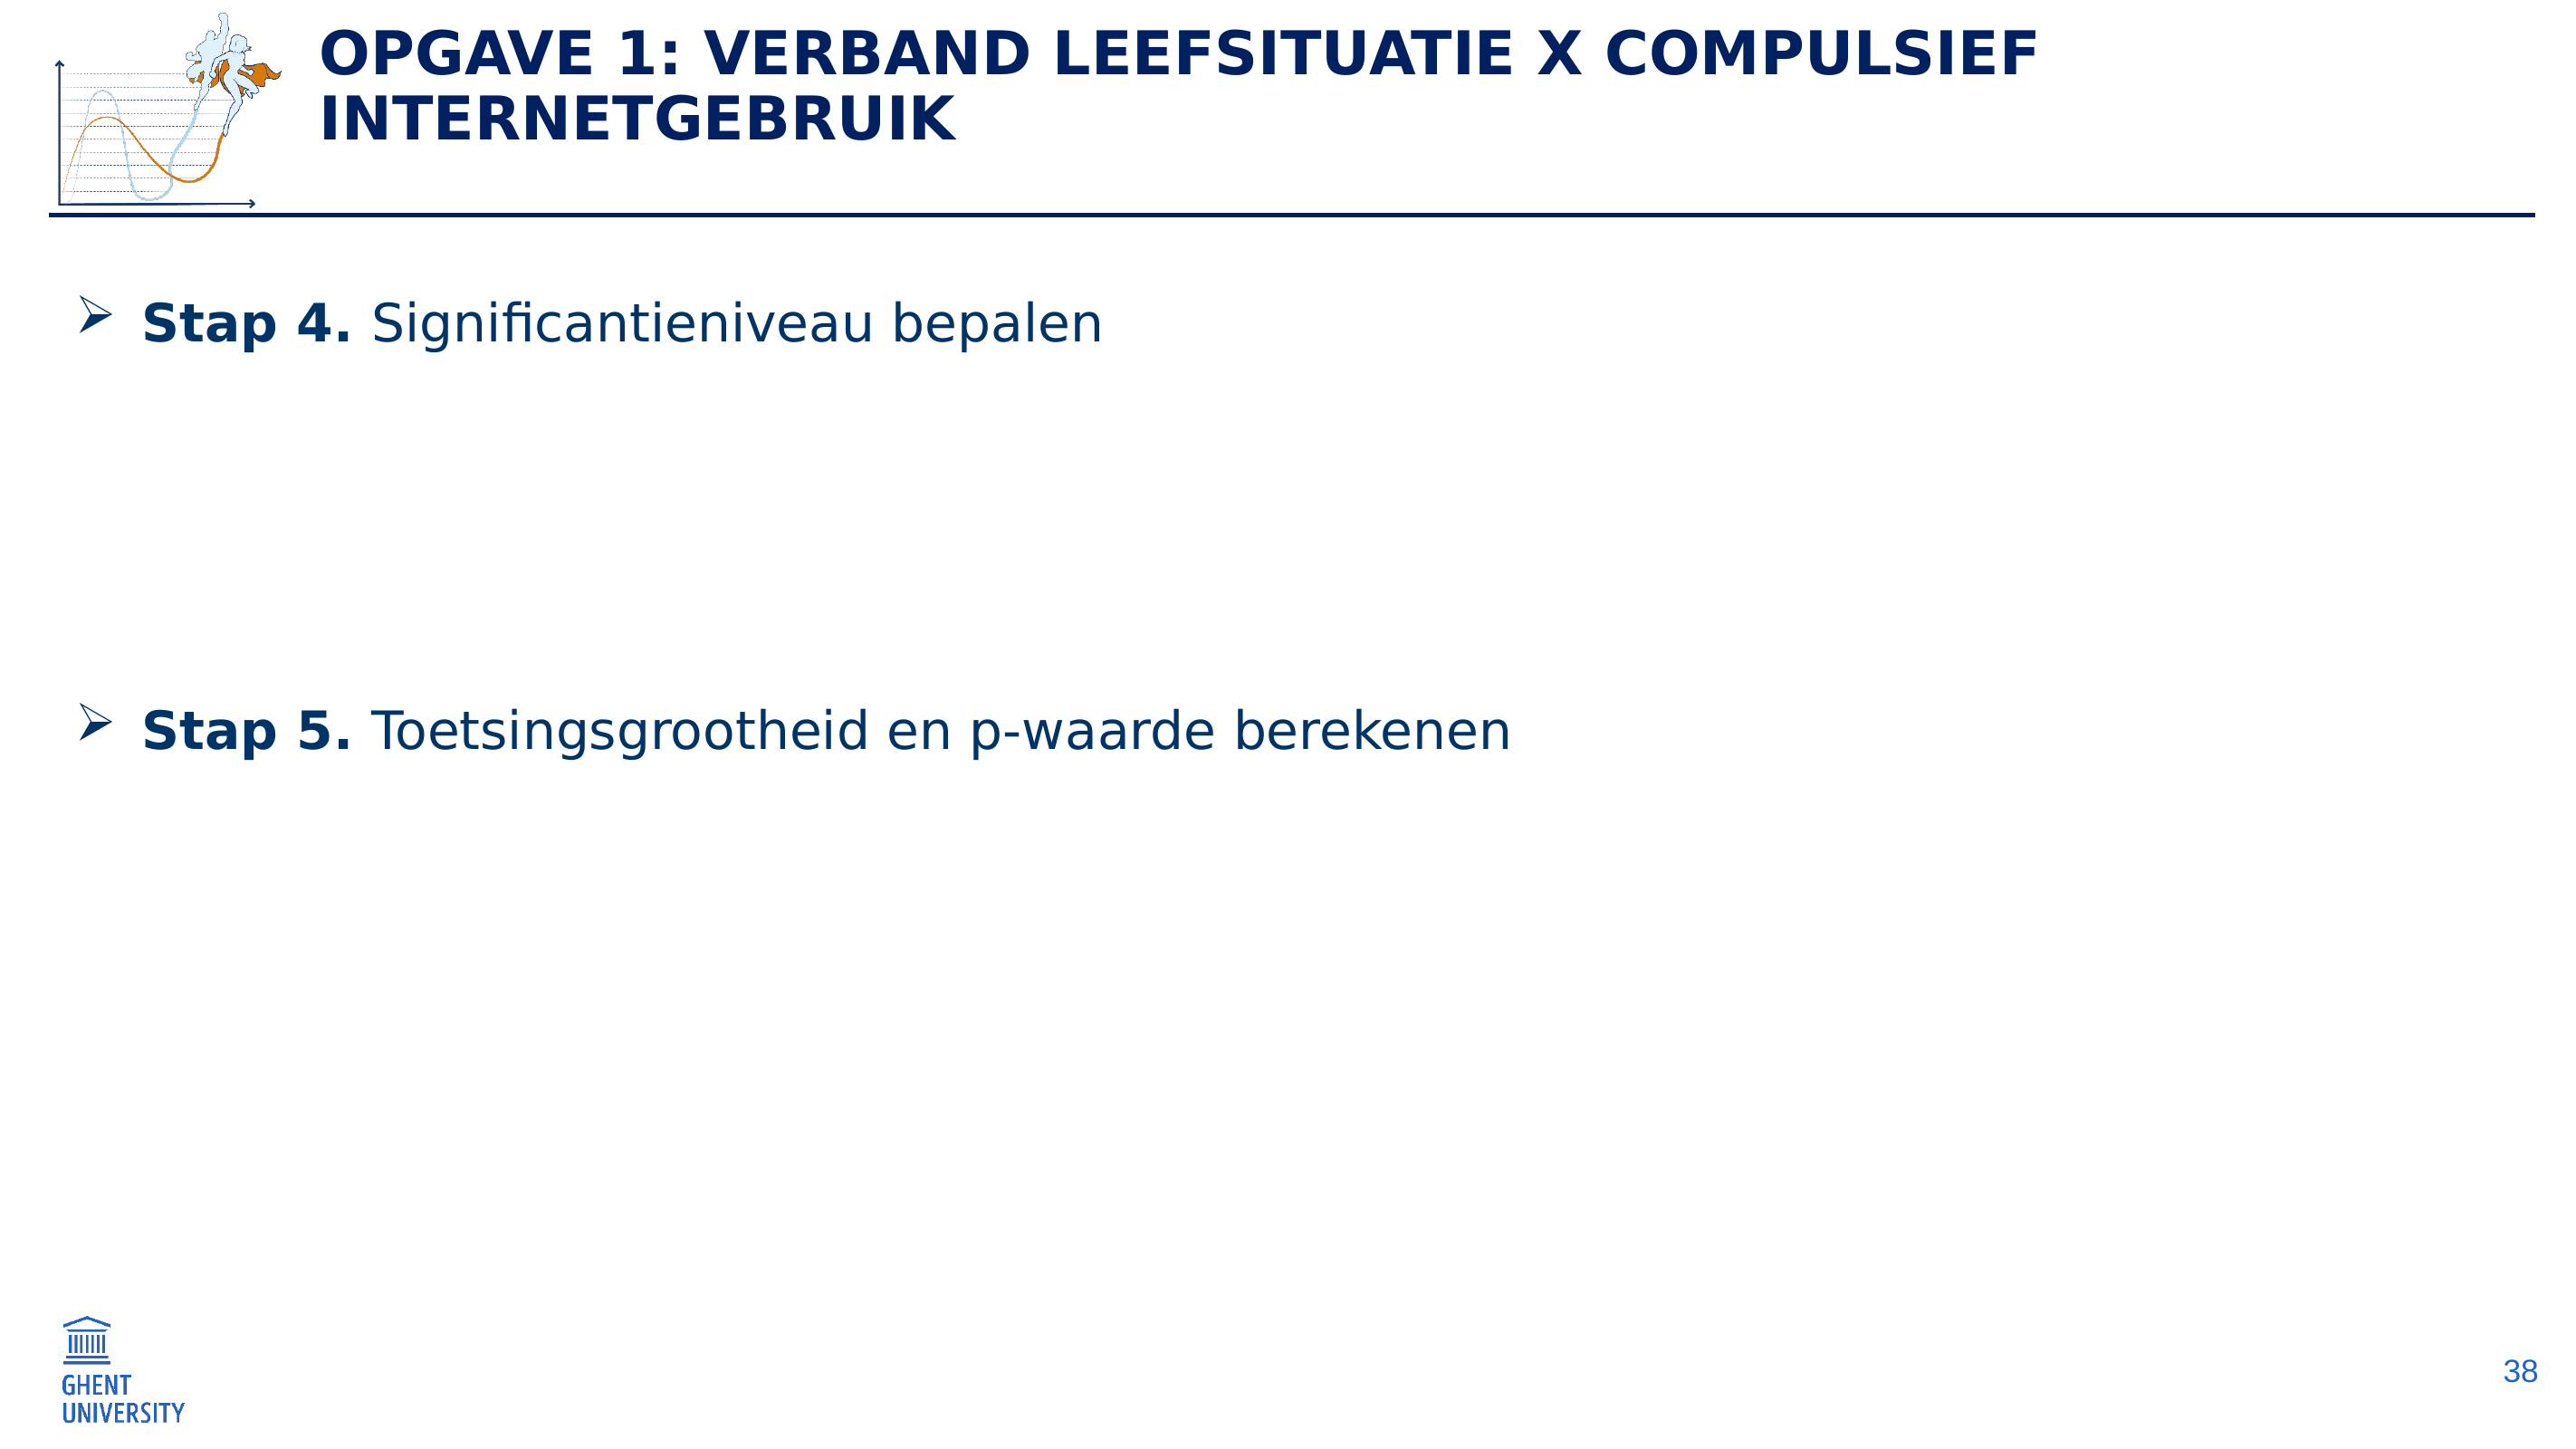

# Opgave 1: Verband Leefsituatie x Compulsief Internetgebruik
Stap 4. Significantieniveau bepalen

Stap 5. Toetsingsgrootheid en p-waarde berekenen
38